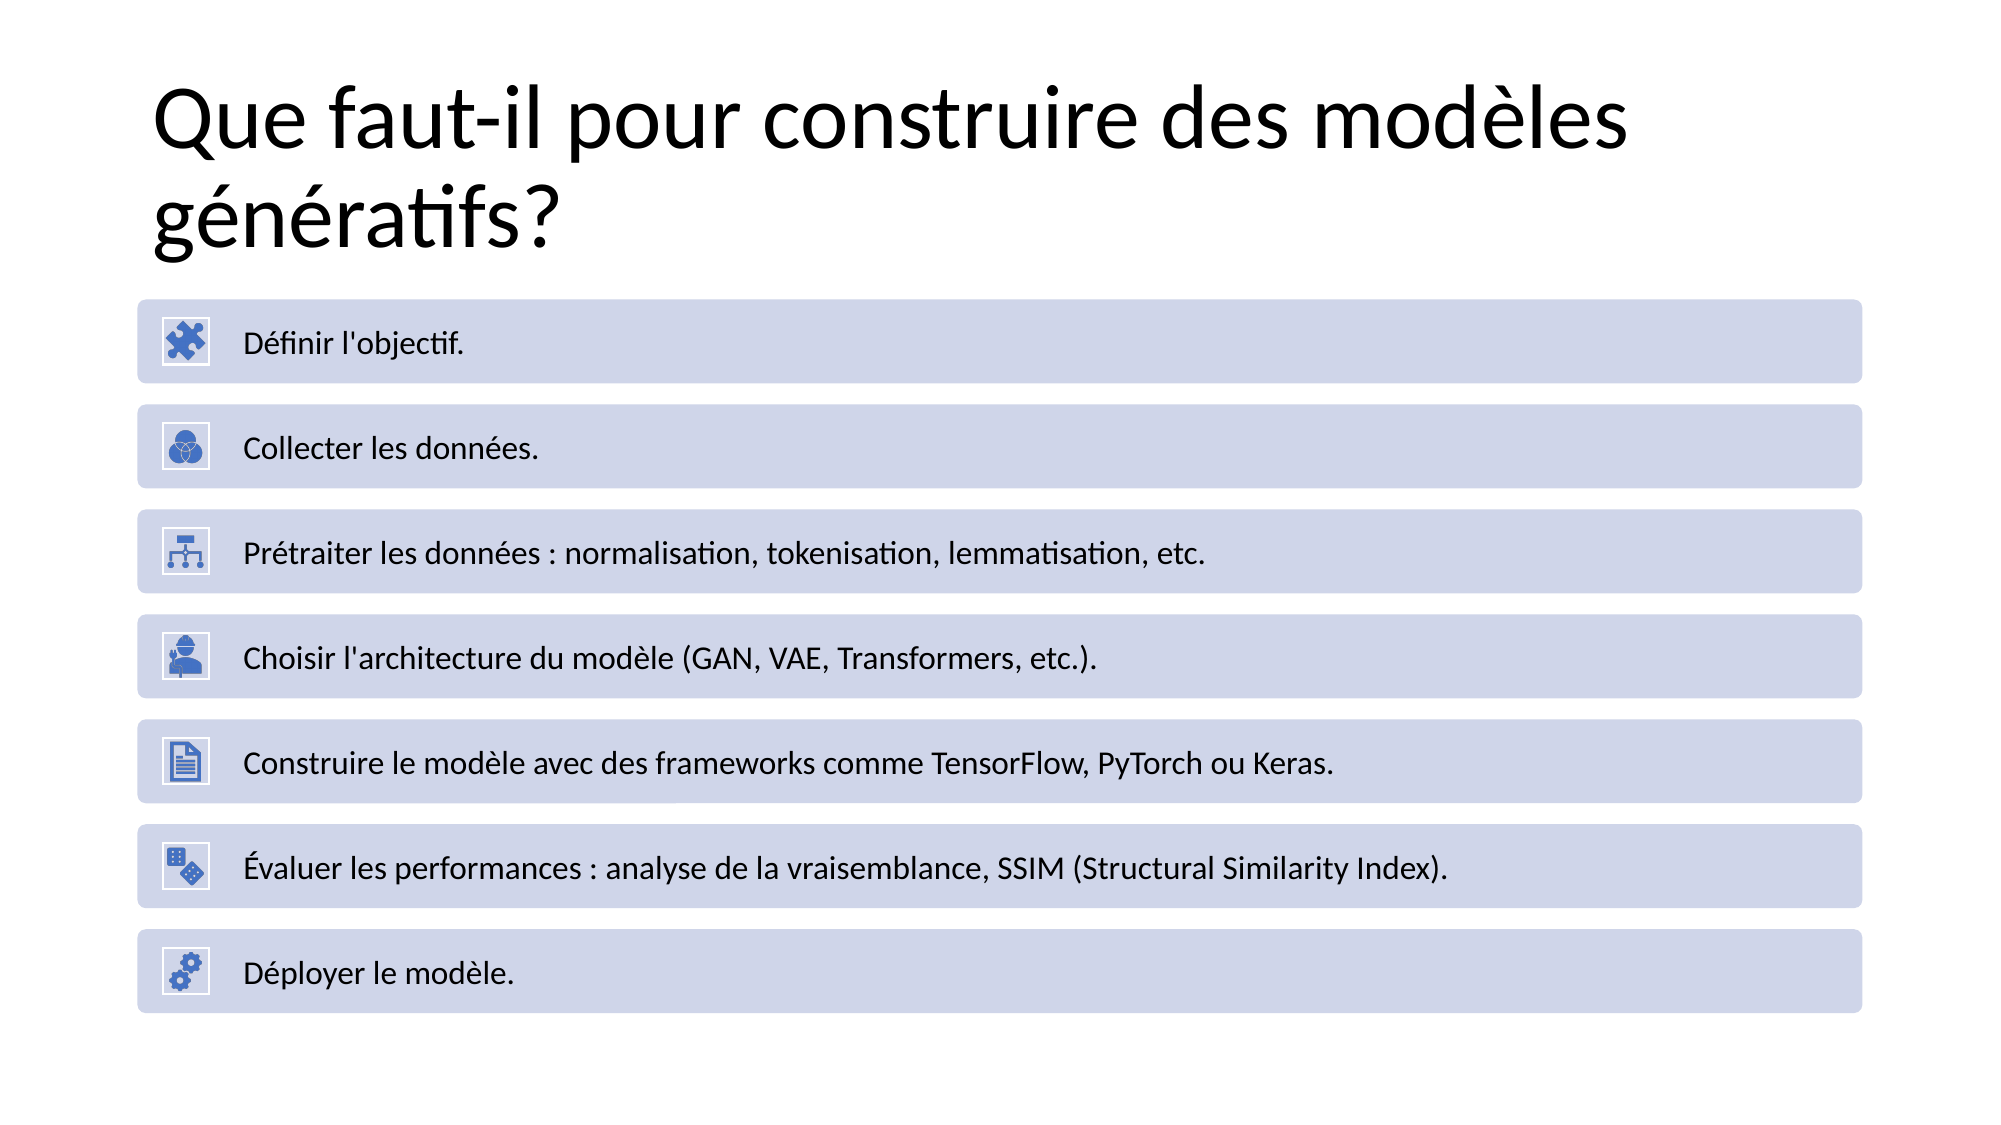

# Que faut-il pour construire des modèles génératifs?
Définir l'objectif.
Collecter les données.
Prétraiter les données : normalisation, tokenisation, lemmatisation, etc.
Choisir l'architecture du modèle (GAN, VAE, Transformers, etc.).
Construire le modèle avec des frameworks comme TensorFlow, PyTorch ou Keras.
Évaluer les performances : analyse de la vraisemblance, SSIM (Structural Similarity Index).
Déployer le modèle.